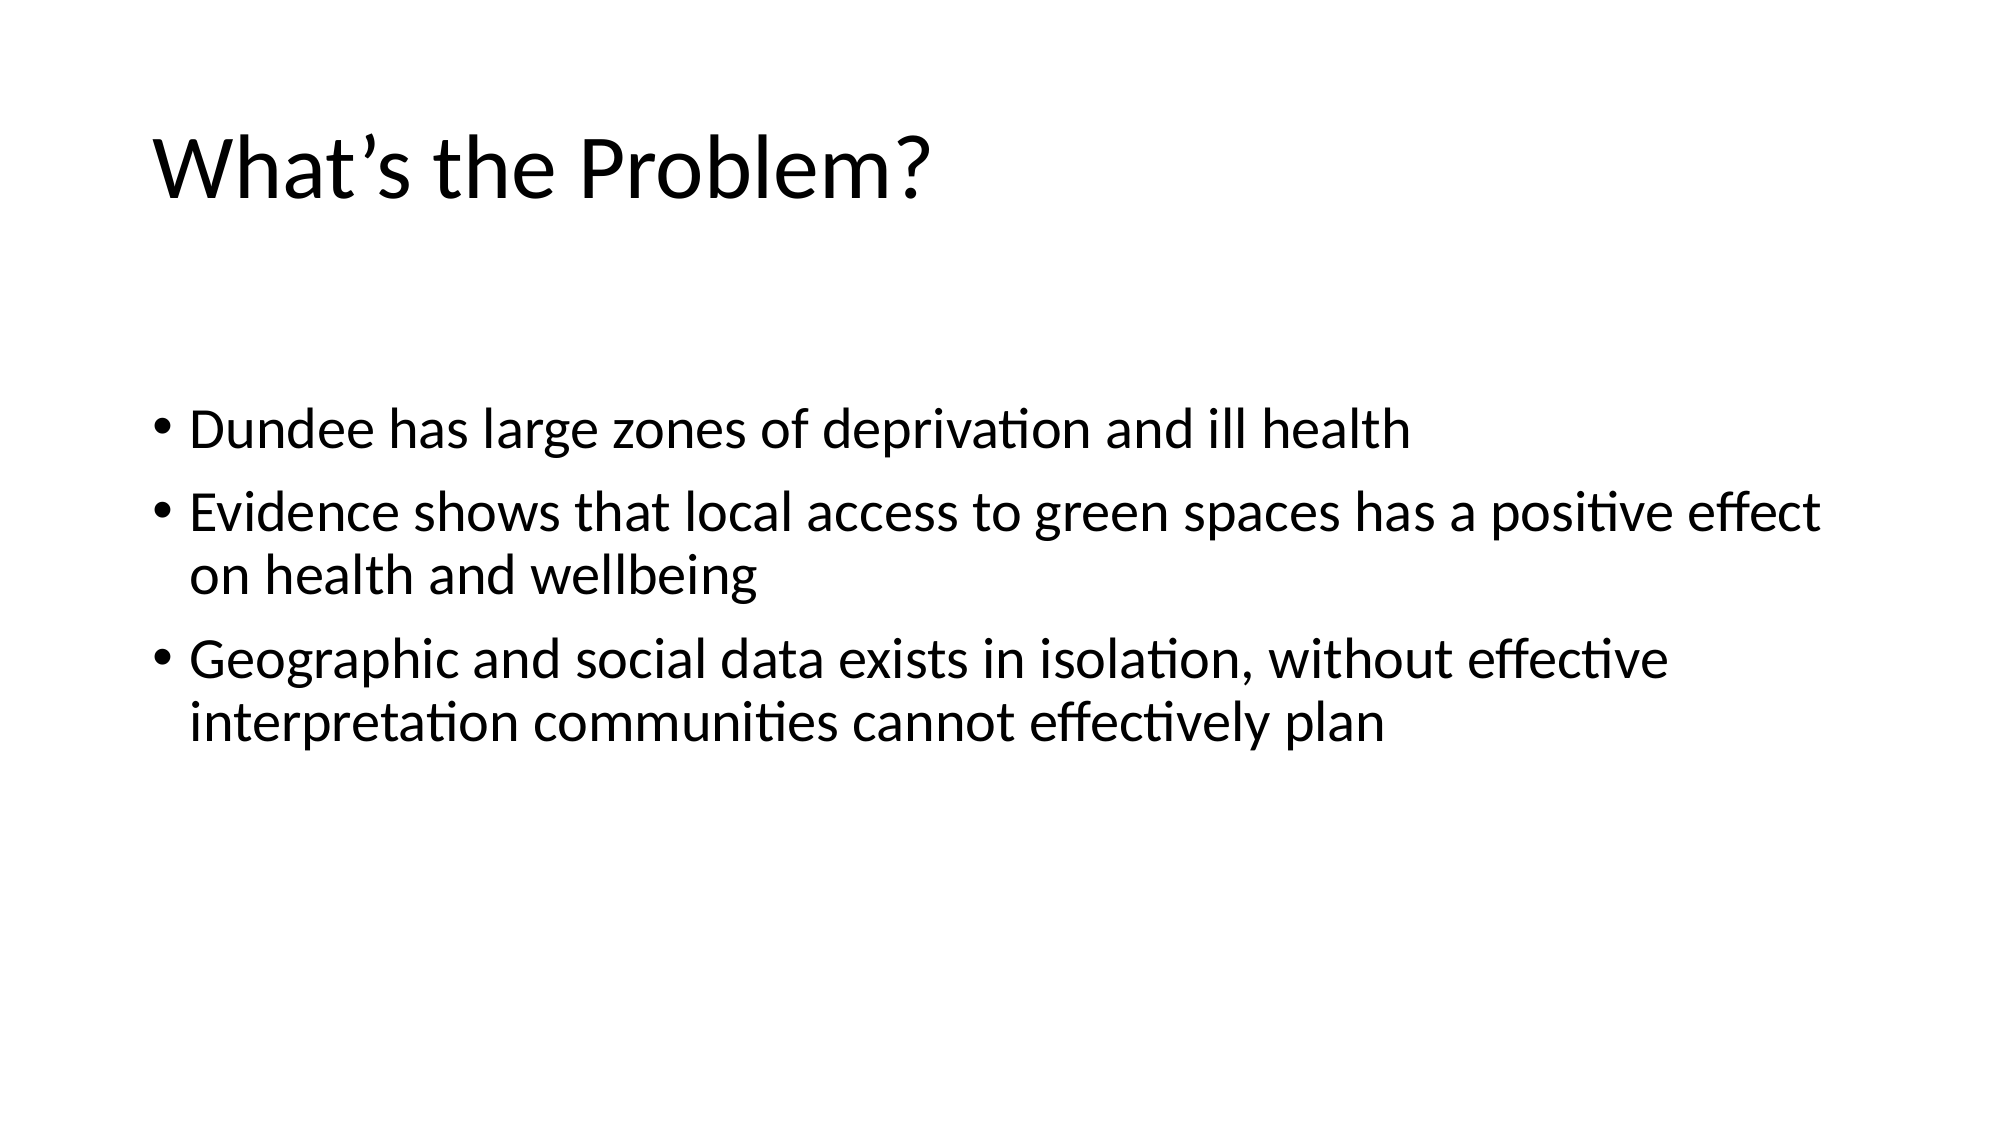

# What’s the Problem?

Dundee has large zones of deprivation and ill health
Evidence shows that local access to green spaces has a positive effect on health and wellbeing
Geographic and social data exists in isolation, without effective interpretation communities cannot effectively plan